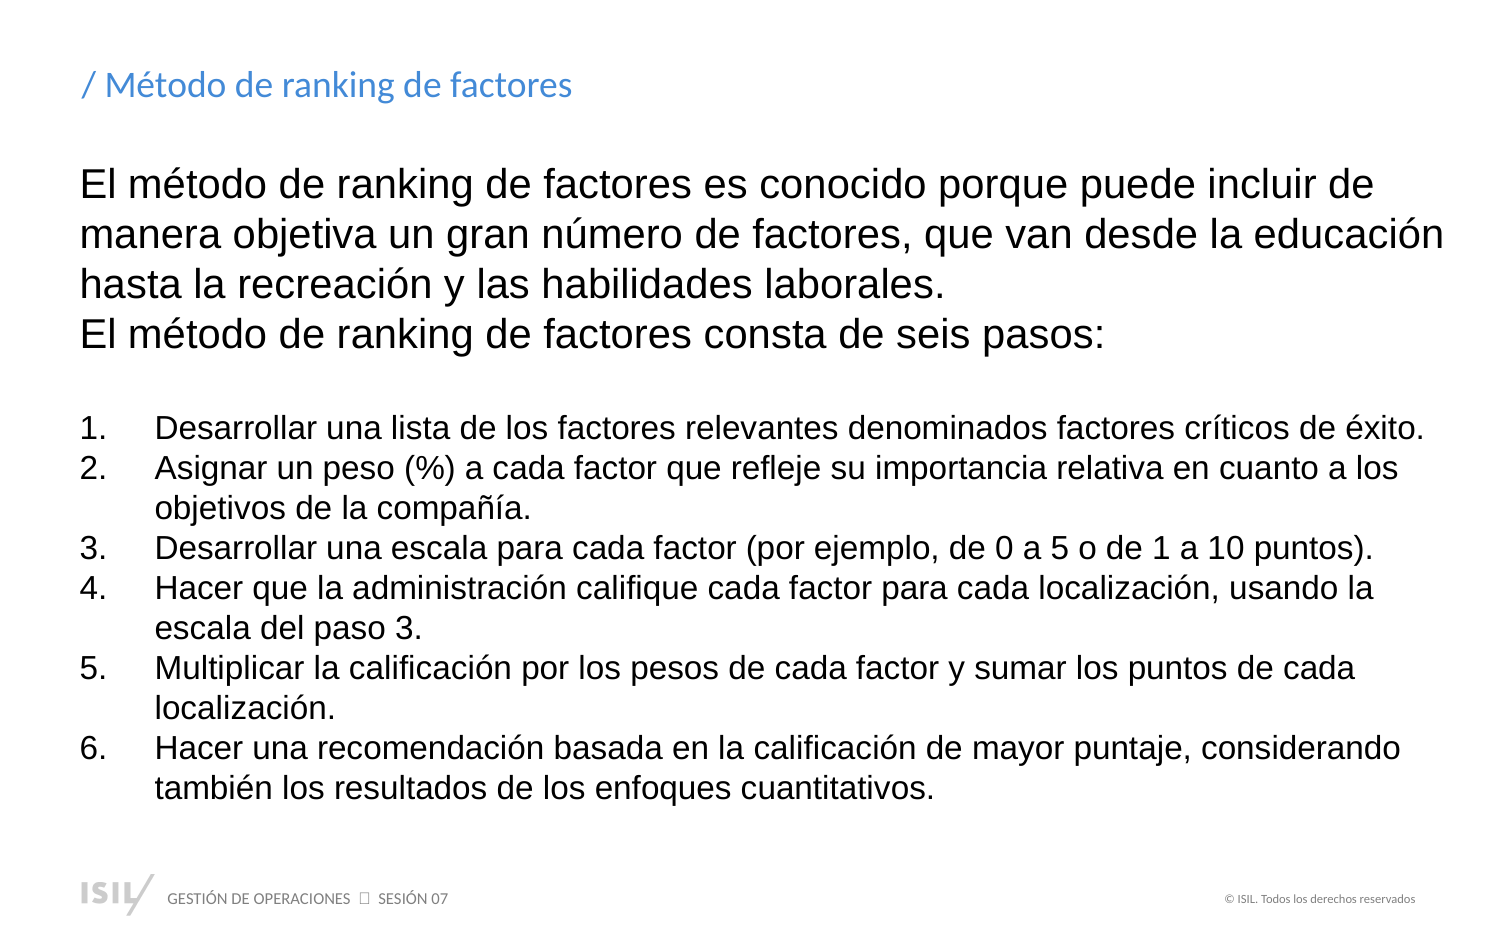

/ Método de ranking de factores
El método de ranking de factores es conocido porque puede incluir de manera objetiva un gran número de factores, que van desde la educación hasta la recreación y las habilidades laborales.
El método de ranking de factores consta de seis pasos:
Desarrollar una lista de los factores relevantes denominados factores críticos de éxito.
Asignar un peso (%) a cada factor que refleje su importancia relativa en cuanto a los objetivos de la compañía.
Desarrollar una escala para cada factor (por ejemplo, de 0 a 5 o de 1 a 10 puntos).
Hacer que la administración califique cada factor para cada localización, usando la escala del paso 3.
Multiplicar la calificación por los pesos de cada factor y sumar los puntos de cada localización.
Hacer una recomendación basada en la calificación de mayor puntaje, considerando también los resultados de los enfoques cuantitativos.